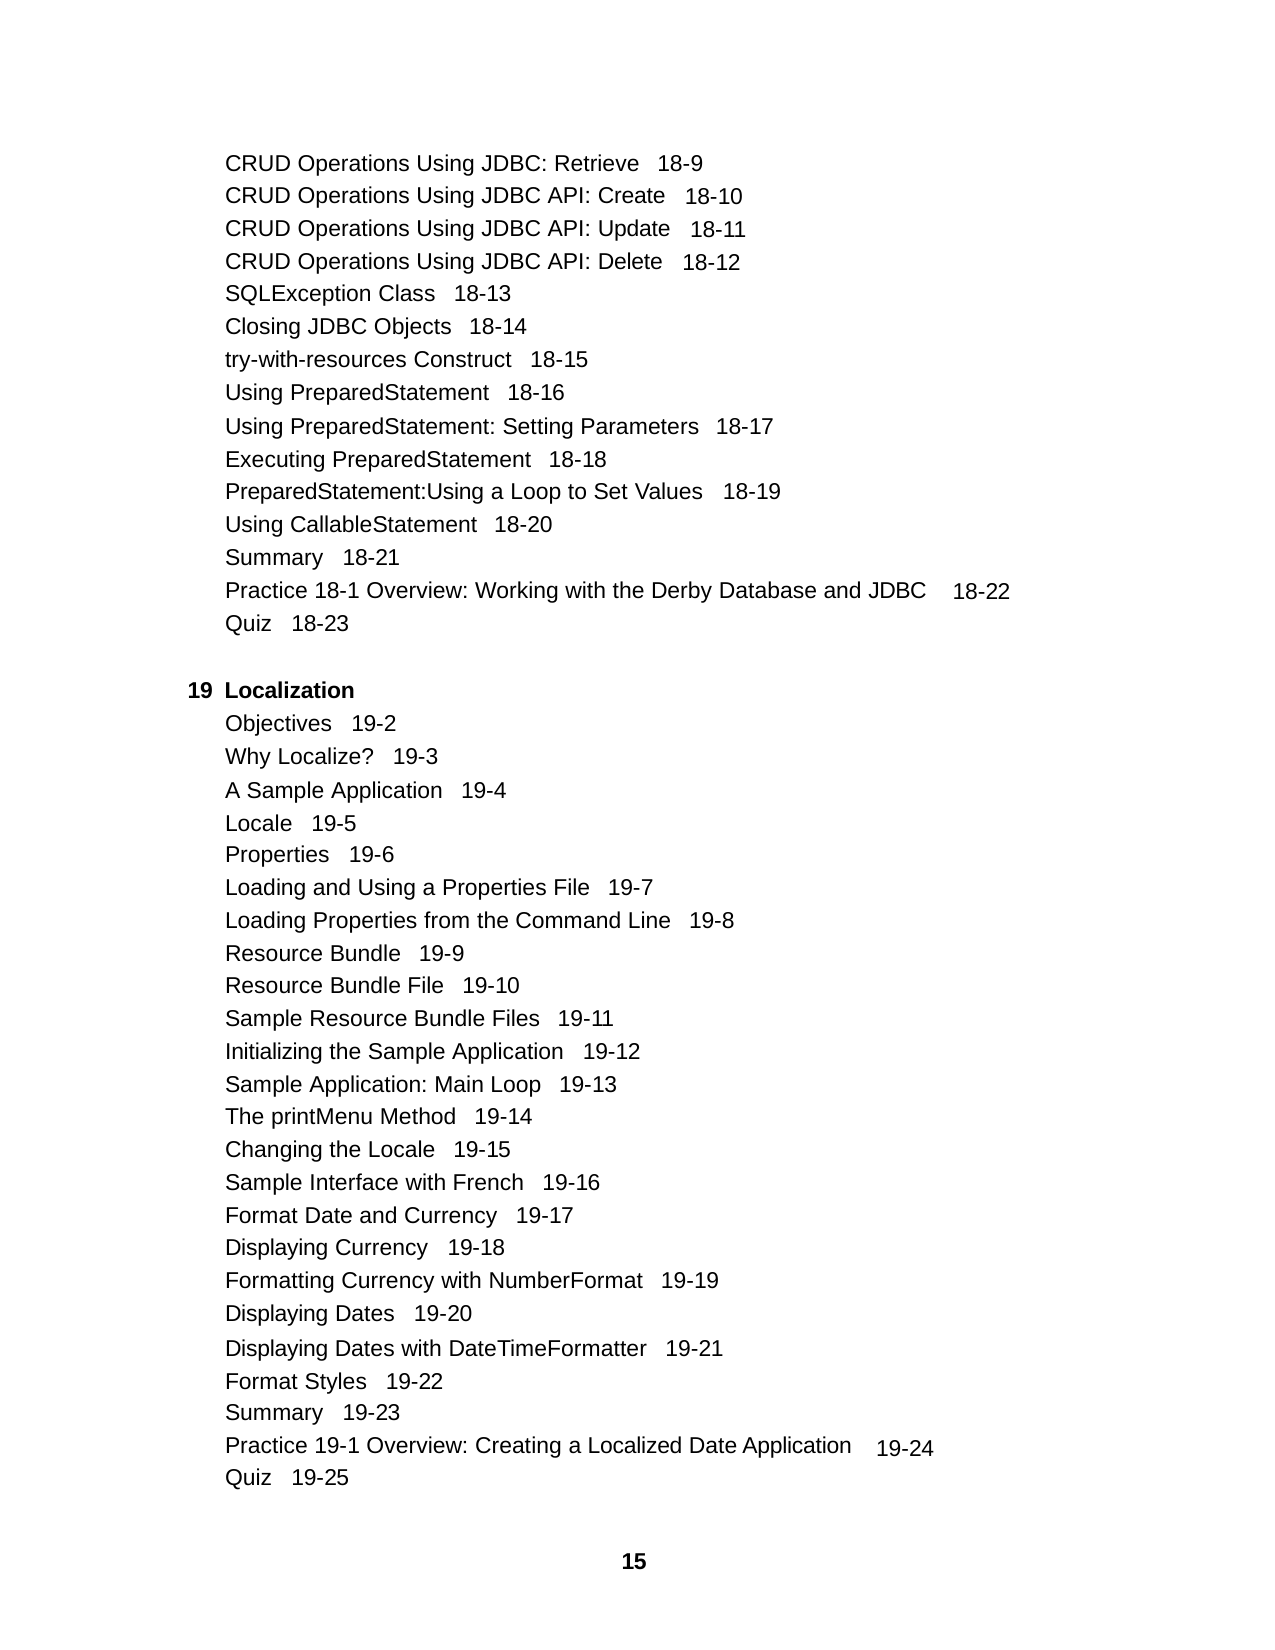

CRUD Operations Using JDBC: Retrieve  18-9
CRUD Operations Using JDBC API: Create CRUD Operations Using JDBC API: Update CRUD Operations Using JDBC API: Delete SQLException Class  18-13
Closing JDBC Objects  18-14
try-with-resources Construct  18-15
Using PreparedStatement  18-16
18-10
18-11
18-12
Using PreparedStatement: Setting Parameters 18-17 Executing PreparedStatement  18-18 PreparedStatement:Using a Loop to Set Values  18-19 Using CallableStatement 18-20
Summary  18-21
Practice 18-1 Overview: Working with the Derby Database and JDBC Quiz  18-23
18-22
19 Localization
Objectives  19-2
Why Localize?  19-3
A Sample Application  19-4 Locale  19-5
Properties  19-6
Loading and Using a Properties File  19-7 Loading Properties from the Command Line  19-8 Resource Bundle  19-9
Resource Bundle File  19-10
Sample Resource Bundle Files  19-11 Initializing the Sample Application  19-12 Sample Application: Main Loop  19-13 The printMenu Method  19-14
Changing the Locale  19-15
Sample Interface with French  19-16 Format Date and Currency  19-17 Displaying Currency  19-18
Formatting Currency with NumberFormat  19-19 Displaying Dates  19-20
Displaying Dates with DateTimeFormatter  19-21 Format Styles  19-22
Summary  19-23
Practice 19-1 Overview: Creating a Localized Date Application Quiz  19-25
19-24
15